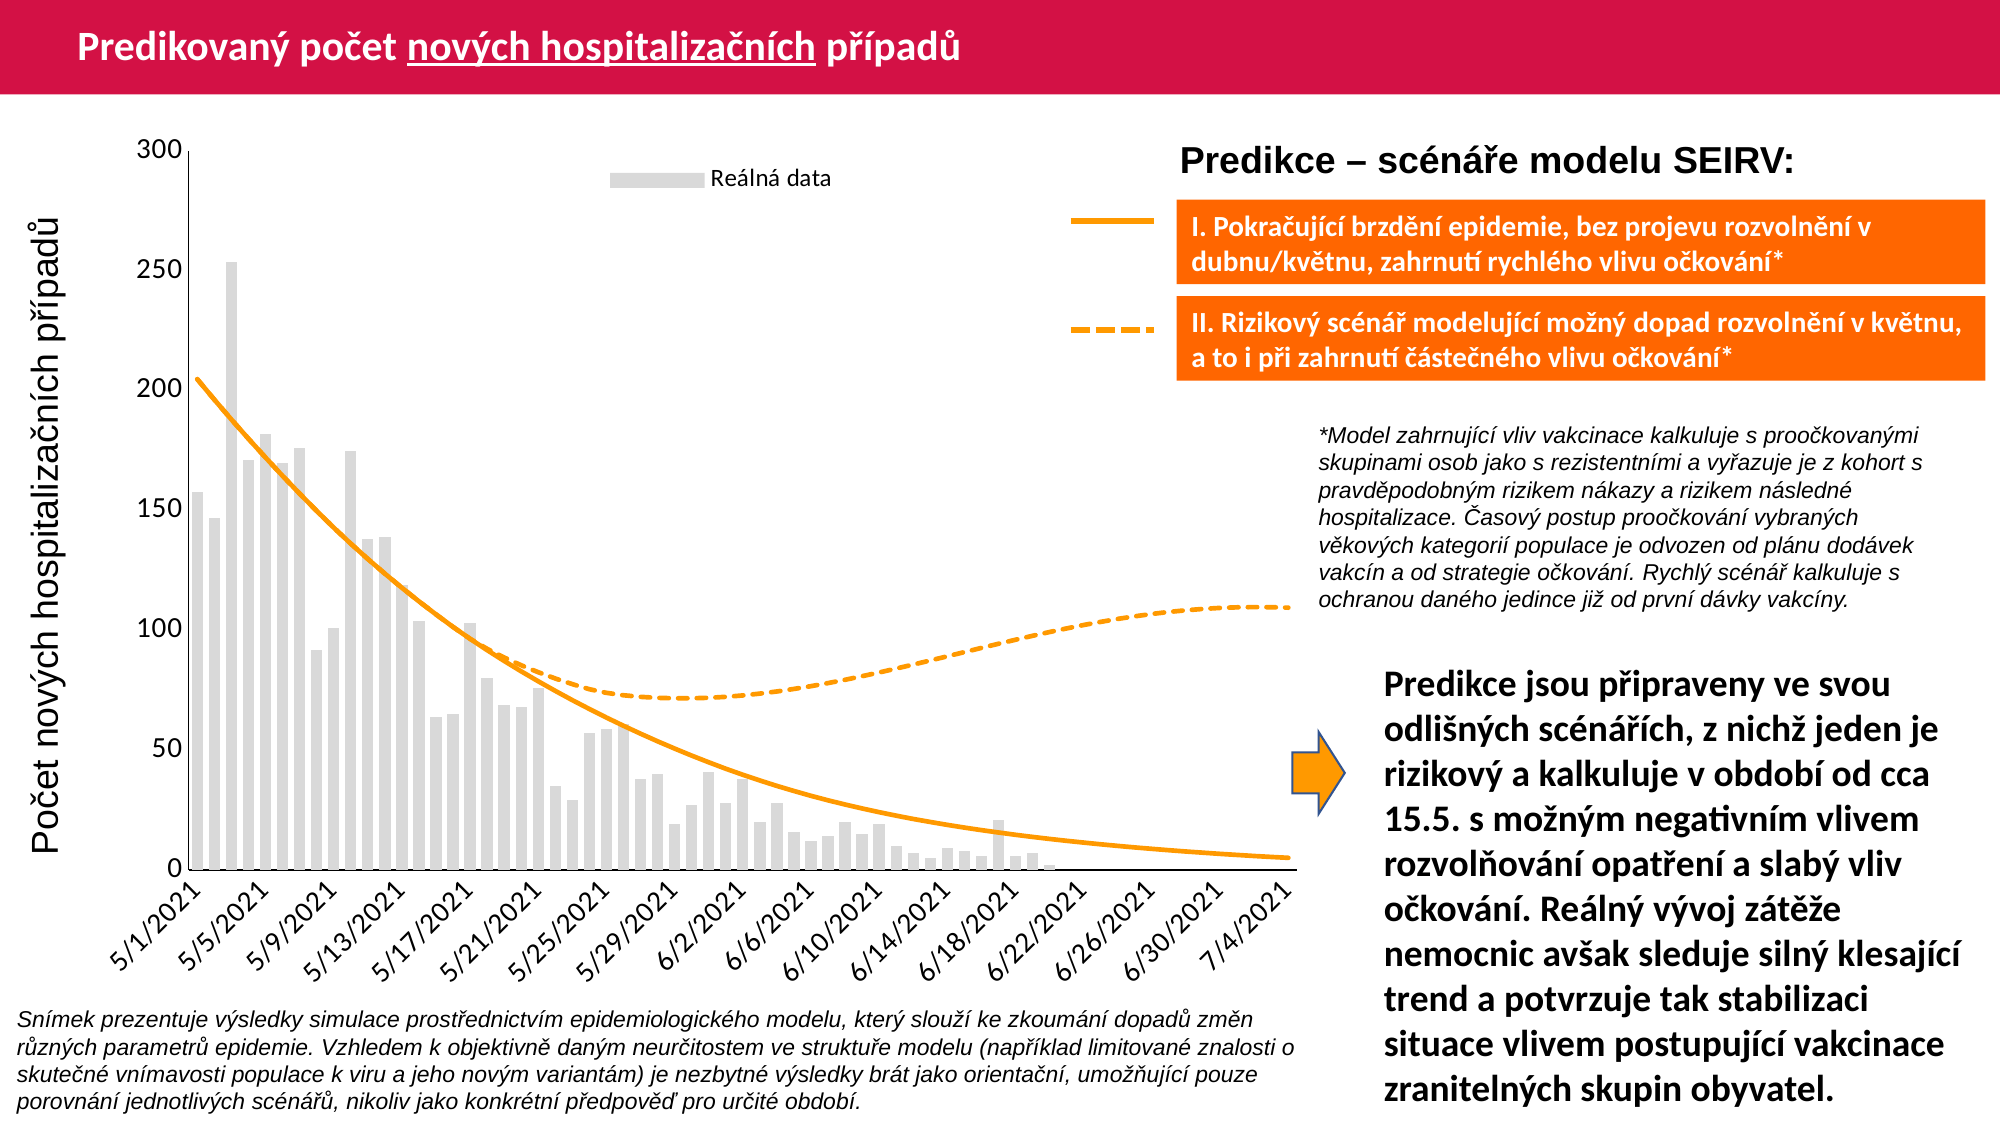

# Predikovaný počet nových hospitalizačních případů

### Chart

| Category | Reálná data | V2 | V3 | C |
|---|---|---|---|---|
| 44317 | 158.0 | 204.88845825876342 | 204.88845825876342 | None |
| 44318 | 147.0 | 196.34290975975455 | 196.34290975975455 | None |
| 44319 | 254.0 | 188.0666587598389 | 188.0666587598389 | None |
| 44320 | 171.0 | 180.02481272409204 | 180.02481272409204 | None |
| 44321 | 182.0 | 172.19769917841768 | 172.19769917841768 | None |
| 44322 | 170.0 | 164.5666605135484 | 164.5666605135484 | None |
| 44323 | 176.0 | 157.12740276678232 | 157.12740276678232 | None |
| 44324 | 92.0 | 149.89663935554563 | 149.89663935554563 | None |
| 44325 | 101.0 | 142.92824784154072 | 142.92824784154072 | None |
| 44326 | 175.0 | 136.25293674130808 | 136.25293674130808 | None |
| 44327 | 138.0 | 129.85145851355628 | 129.85145851355628 | None |
| 44328 | 139.0 | 123.7051756332512 | 123.7051756332512 | None |
| 44329 | 119.0 | 117.79850991253625 | 117.79850991253625 | None |
| 44330 | 104.0 | 112.11879586728173 | 112.11879586728173 | None |
| 44331 | 64.0 | 106.663963914325 | 106.663963914325 | None |
| 44332 | 65.0 | 101.45146924094297 | 101.45146924094297 | None |
| 44333 | 103.0 | 96.49082879631897 | 96.49082879631897 | None |
| 44334 | 80.0 | 91.76429937049397 | 92.30603706819238 | None |
| 44335 | 69.0 | 87.2442803417216 | 88.6836503582308 | None |
| 44336 | 68.0 | 82.91002698920784 | 85.45851540975855 | None |
| 44337 | 76.0 | 78.74680577317486 | 82.55083689978346 | None |
| 44338 | 35.0 | 74.74404677568236 | 79.92236190722906 | None |
| 44339 | 29.0 | 70.8935725686897 | 77.55610653394251 | None |
| 44340 | 57.0 | 67.18820261934889 | 75.4358488326543 | None |
| 44341 | 59.0 | 63.62135221014614 | 73.94809839865775 | None |
| 44342 | 61.0 | 60.18717988798744 | 72.92968850478064 | None |
| 44343 | 38.0 | 56.884065439371625 | 72.25304212438641 | None |
| 44344 | 40.0 | 53.70997297309805 | 71.84505405987147 | None |
| 44345 | 19.0 | 50.662486589106265 | 71.6624022750475 | None |
| 44346 | 27.0 | 47.73917114260257 | 71.6780878015561 | None |
| 44347 | 41.0 | 44.93901324100443 | 71.87605566956336 | None |
| 44348 | 28.0 | 42.27132946084021 | 72.26964377480908 | None |
| 44349 | 38.0 | 39.74072020870517 | 72.85273407460772 | None |
| 44350 | 20.0 | 37.34712336197845 | 73.60923968997668 | None |
| 44351 | 28.0 | 35.087708429578925 | 74.51649934999296 | None |
| 44352 | 16.0 | 32.959169816516805 | 75.55999203486135 | None |
| 44353 | 12.0 | 30.957024218543665 | 76.72416989033809 | None |
| 44354 | 14.0 | 29.07714998841402 | 78.0051968464395 | None |
| 44355 | 20.0 | 27.314582168037305 | 79.39763103969744 | None |
| 44356 | 15.0 | 25.662116727093235 | 80.88211632048478 | None |
| 44357 | 19.0 | 24.112844018352916 | 82.44332872304949 | None |
| 44358 | 10.0 | 22.660188348585507 | 84.06776861121762 | None |
| 44359 | 7.0 | 21.297797585255466 | 85.74346763530048 | None |
| 44360 | 5.0 | 20.019496838736814 | 87.45738805024303 | None |
| 44361 | 9.0 | 18.819321336079156 | 89.1965770154493 | None |
| 44362 | 8.0 | 17.691552469477756 | 90.94659716362366 | None |
| 44363 | 6.0 | 16.63076375675155 | 92.69206012837822 | None |
| 44364 | 21.0 | 15.63191041603568 | 94.41783254774055 | None |
| 44365 | 6.0 | 14.690405682194978 | 96.10900412898627 | None |
| 44366 | 7.0 | 13.802116592036327 | 97.75156610700651 | None |
| 44367 | 2.0 | 12.963352765247691 | 99.33185942226555 | None |
| 44368 | None | 12.170827960420866 | 100.83742387325037 | None |
| 44369 | None | 11.421606660383986 | 102.25661100243451 | None |
| 44370 | None | 10.713066605356289 | 103.57850506628165 | None |
| 44371 | None | 10.042850659228861 | 104.79311760549899 | None |
| 44372 | None | 9.40883956378093 | 105.8912226187822 | None |
| 44373 | None | 8.809110834059538 | 106.864585533418 | None |
| 44374 | None | 8.241906768351328 | 107.70590321917553 | None |
| 44375 | None | 7.705612818186637 | 108.40880243934225 | None |
| 44376 | None | 7.198733262164751 | 108.96781311067753 | None |
| 44377 | None | 6.719880574848503 | 109.37841376010329 | None |
| 44378 | None | 6.2677579974988475 | 109.63701983974897 | None |
| 44379 | None | 5.841140627977438 | 109.74096503236797 | None |
| 44380 | None | 5.438865434844047 | 109.68848832155345 | None |
| 44381 | None | 5.059822633542353 | 109.47871622248203 | None |
Predikce – scénáře modelu SEIRV:
I. Pokračující brzdění epidemie, bez projevu rozvolnění v dubnu/květnu, zahrnutí rychlého vlivu očkování*
II. Rizikový scénář modelující možný dopad rozvolnění v květnu, a to i při zahrnutí částečného vlivu očkování*
*Model zahrnující vliv vakcinace kalkuluje s proočkovanými skupinami osob jako s rezistentními a vyřazuje je z kohort s pravděpodobným rizikem nákazy a rizikem následné hospitalizace. Časový postup proočkování vybraných věkových kategorií populace je odvozen od plánu dodávek vakcín a od strategie očkování. Rychlý scénář kalkuluje s ochranou daného jedince již od první dávky vakcíny.
Počet nových hospitalizačních případů
Predikce jsou připraveny ve svou odlišných scénářích, z nichž jeden je rizikový a kalkuluje v období od cca 15.5. s možným negativním vlivem rozvolňování opatření a slabý vliv očkování. Reálný vývoj zátěže nemocnic avšak sleduje silný klesající trend a potvrzuje tak stabilizaci situace vlivem postupující vakcinace zranitelných skupin obyvatel.

Snímek prezentuje výsledky simulace prostřednictvím epidemiologického modelu, který slouží ke zkoumání dopadů změn různých parametrů epidemie. Vzhledem k objektivně daným neurčitostem ve struktuře modelu (například limitované znalosti o skutečné vnímavosti populace k viru a jeho novým variantám) je nezbytné výsledky brát jako orientační, umožňující pouze porovnání jednotlivých scénářů, nikoliv jako konkrétní předpověď pro určité období.